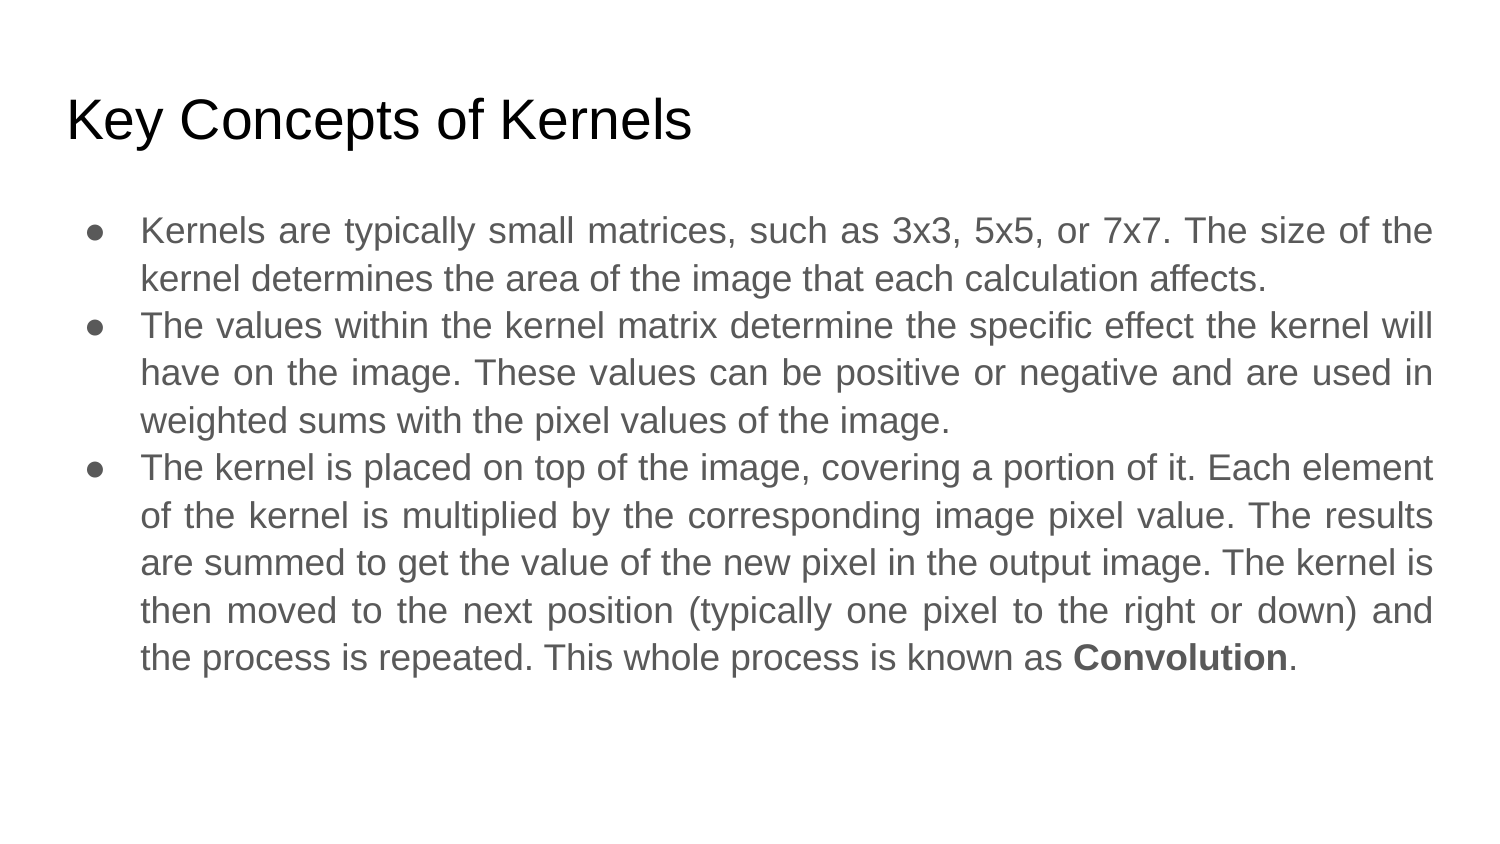

# Key Concepts of Kernels
Kernels are typically small matrices, such as 3x3, 5x5, or 7x7. The size of the kernel determines the area of the image that each calculation affects.
The values within the kernel matrix determine the specific effect the kernel will have on the image. These values can be positive or negative and are used in weighted sums with the pixel values of the image.
The kernel is placed on top of the image, covering a portion of it. Each element of the kernel is multiplied by the corresponding image pixel value. The results are summed to get the value of the new pixel in the output image. The kernel is then moved to the next position (typically one pixel to the right or down) and the process is repeated. This whole process is known as Convolution.